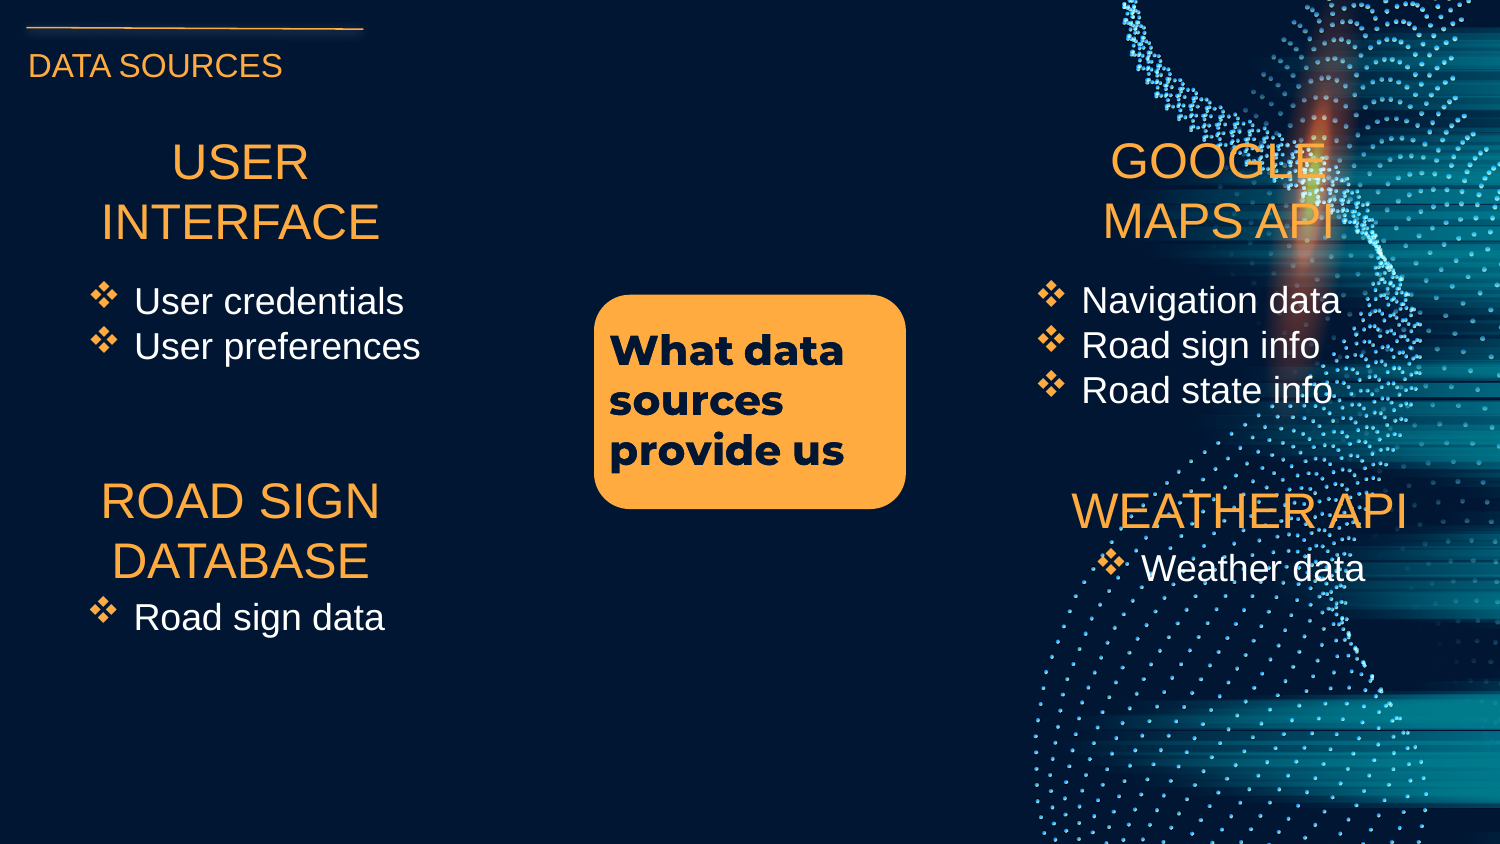

# DATA SOURCES
GOOGLE MAPS API
USER INTERFACE
Navigation data
Road sign info
Road state info
User credentials
User preferences

ROAD SIGN DATABASE
WEATHER API
Weather data
Road sign data